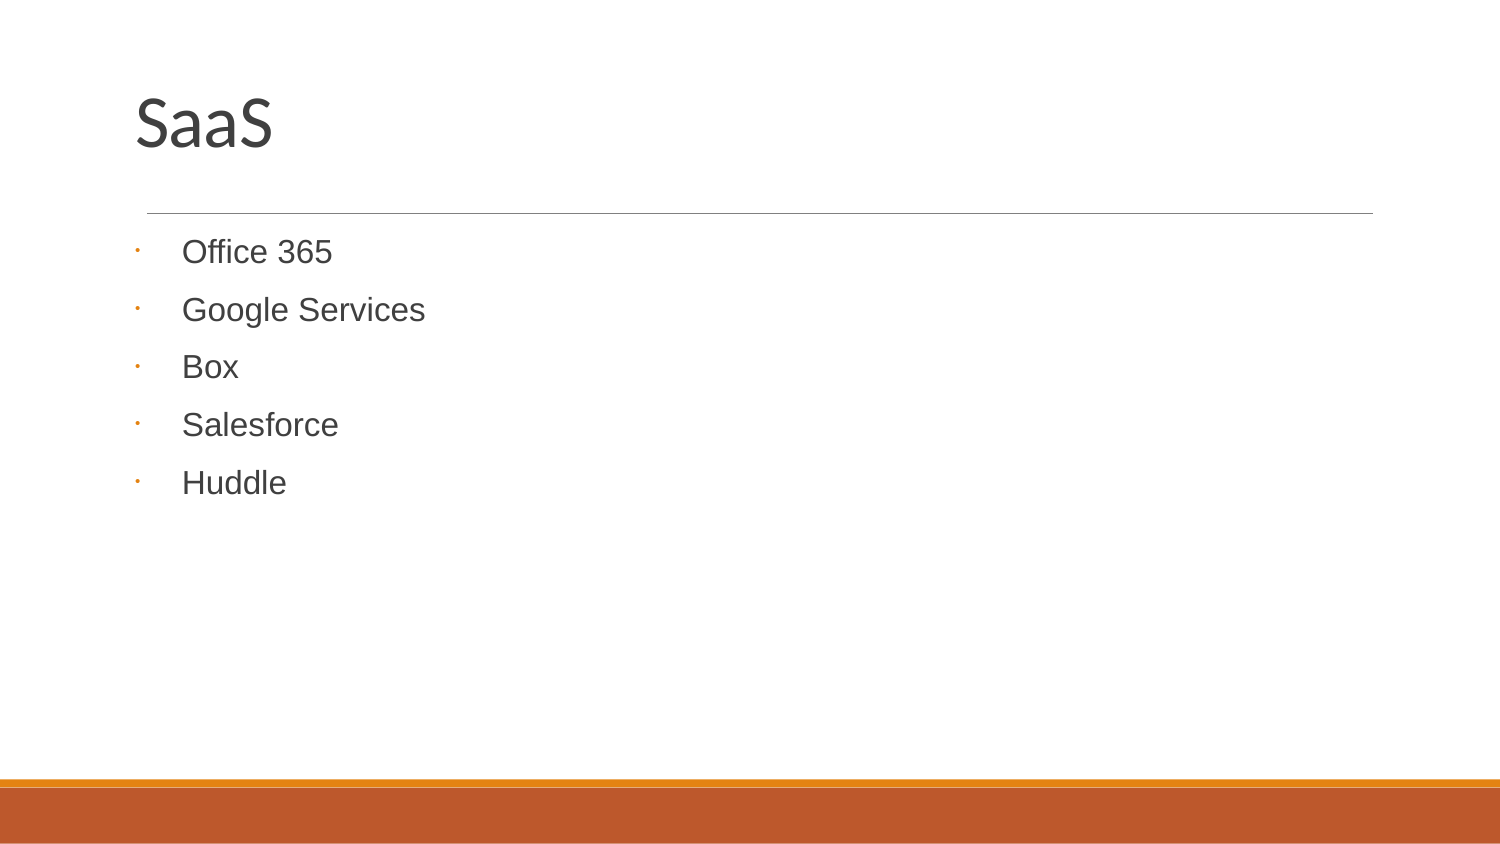

# SaaS
Office 365
Google Services
Box
Salesforce
Huddle